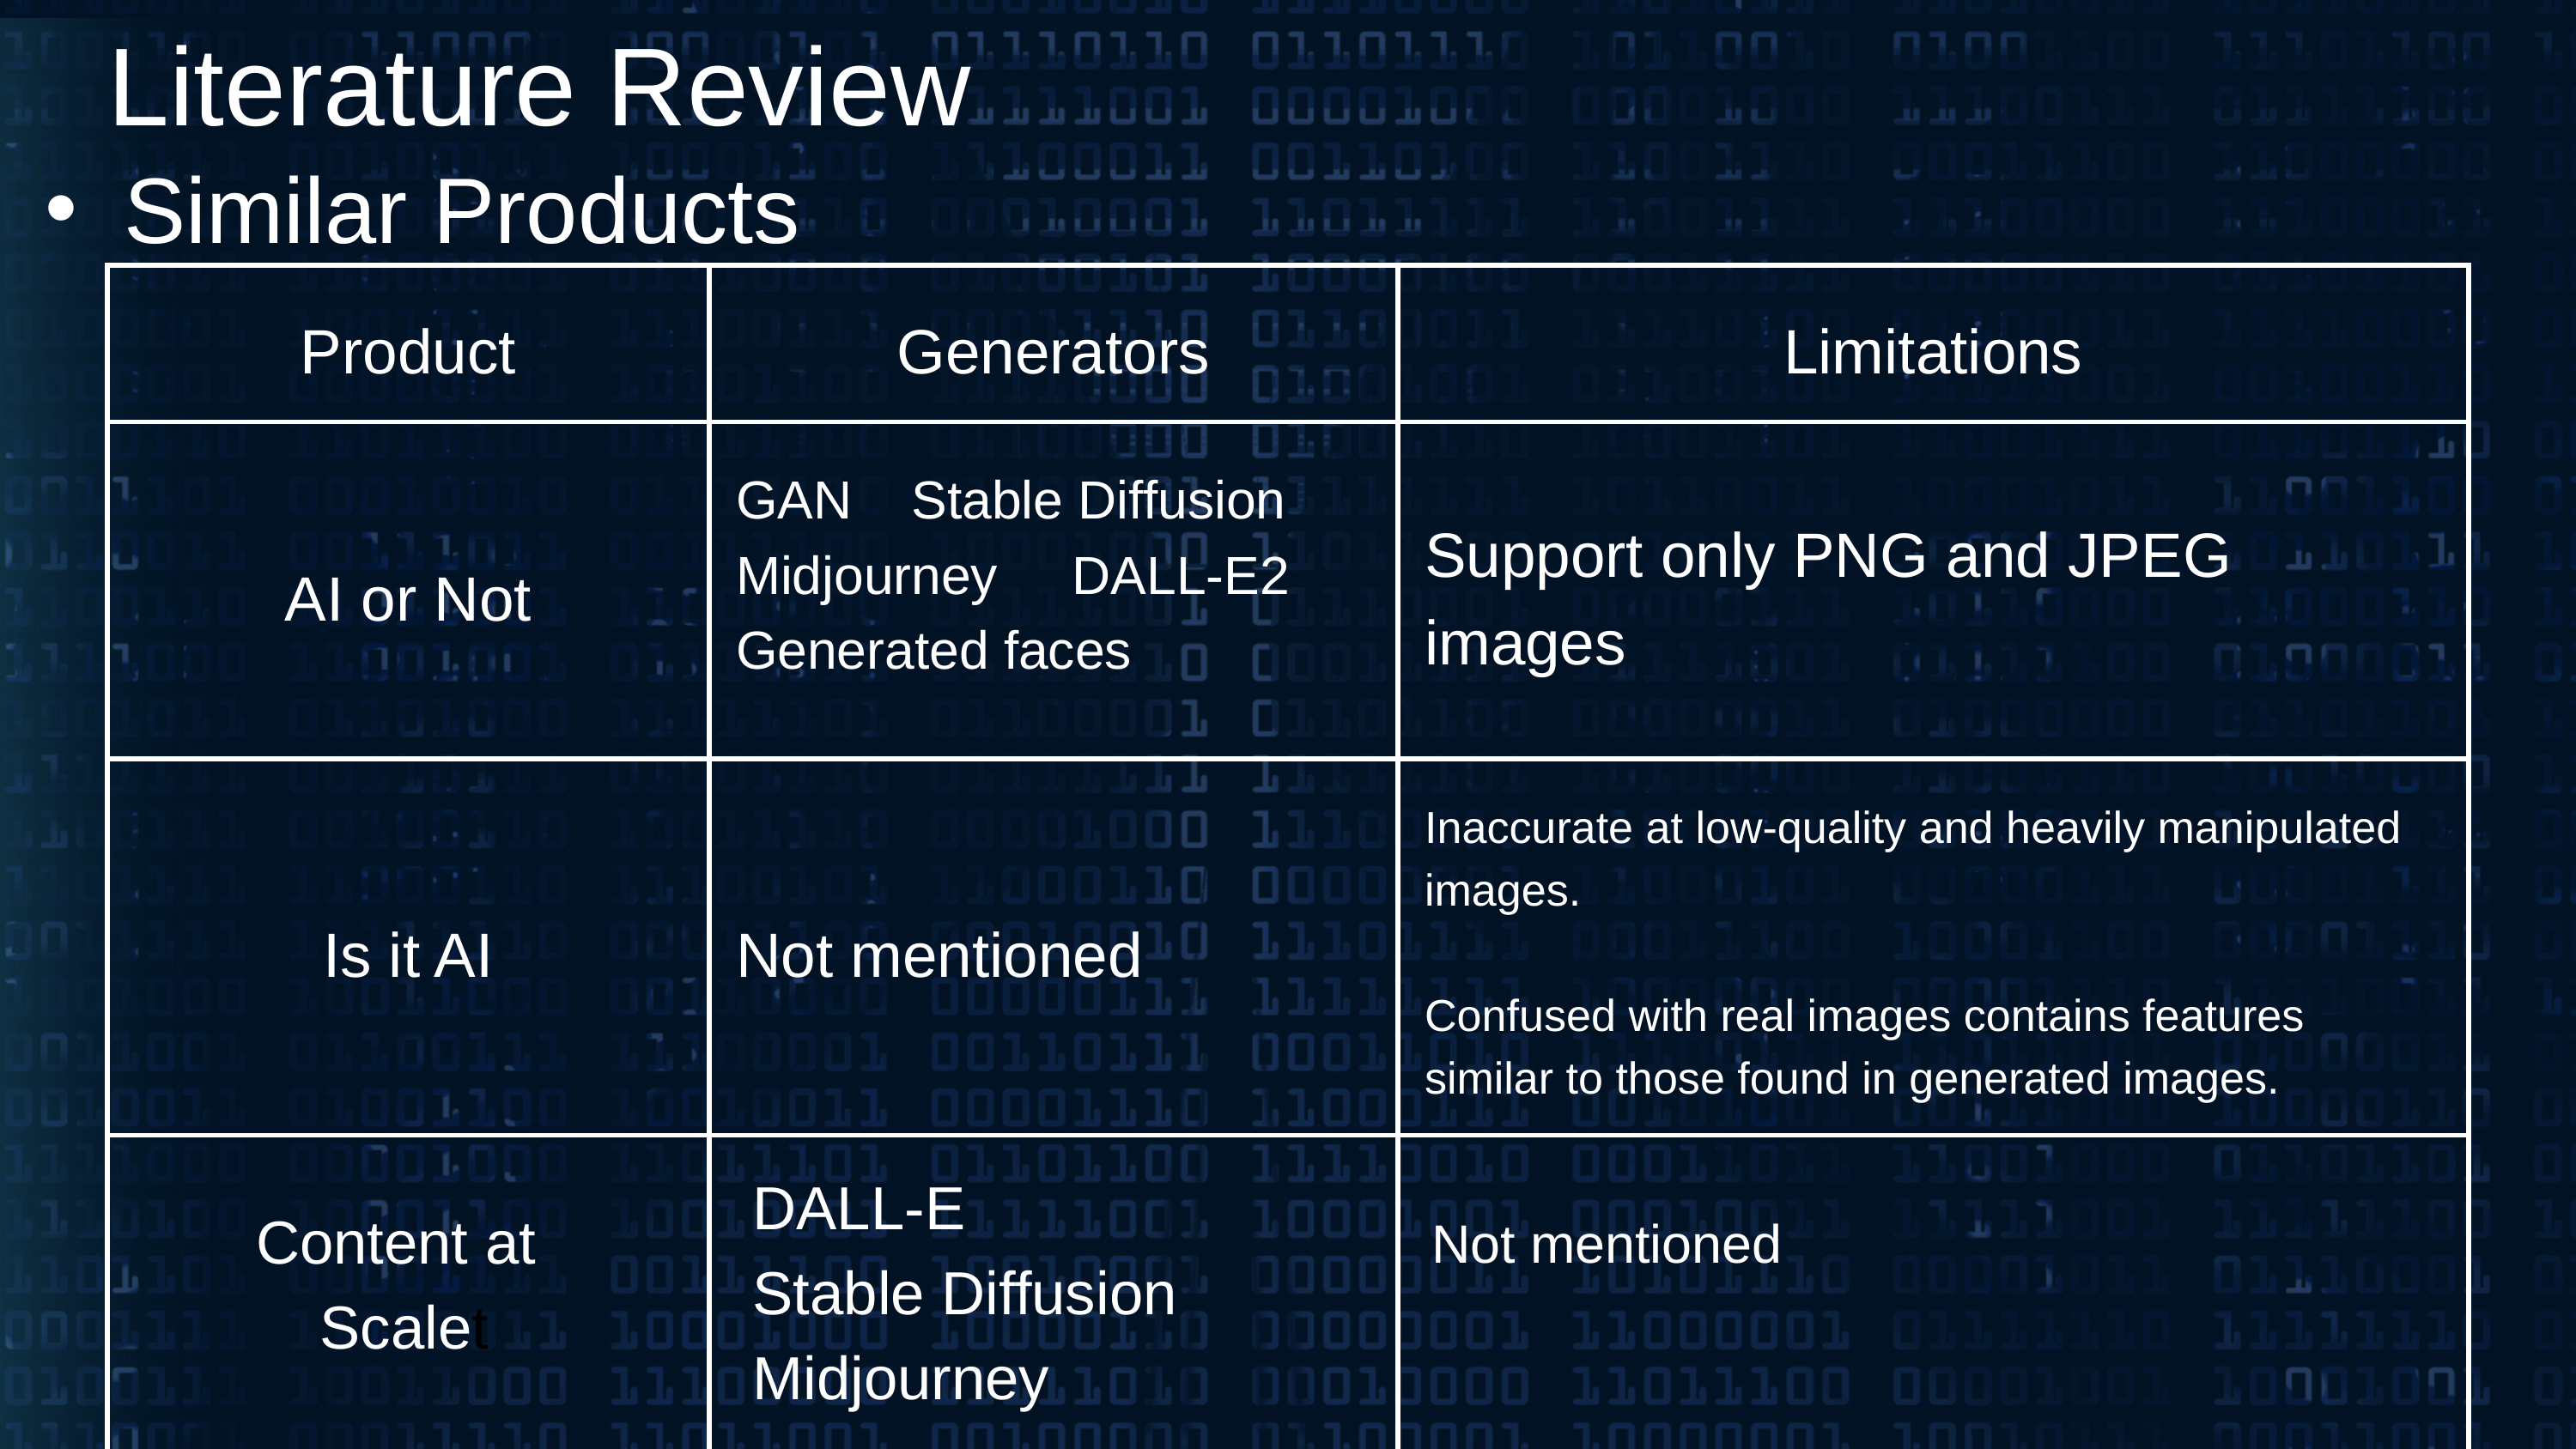

Literature Review

Similar Products
| Product | Generators | Limitations |
| --- | --- | --- |
| AI or Not | GAN Stable Diffusion Midjourney DALL-E2 Generated faces | Support only PNG and JPEG images |
| Is it AI | Not mentioned | Inaccurate at low-quality and heavily manipulated images. Confused with real images contains features similar to those found in generated images. |
|  |  |  |
DALL-E
Stable Diffusion
Midjourney

Content at
 Scalet
Not mentioned